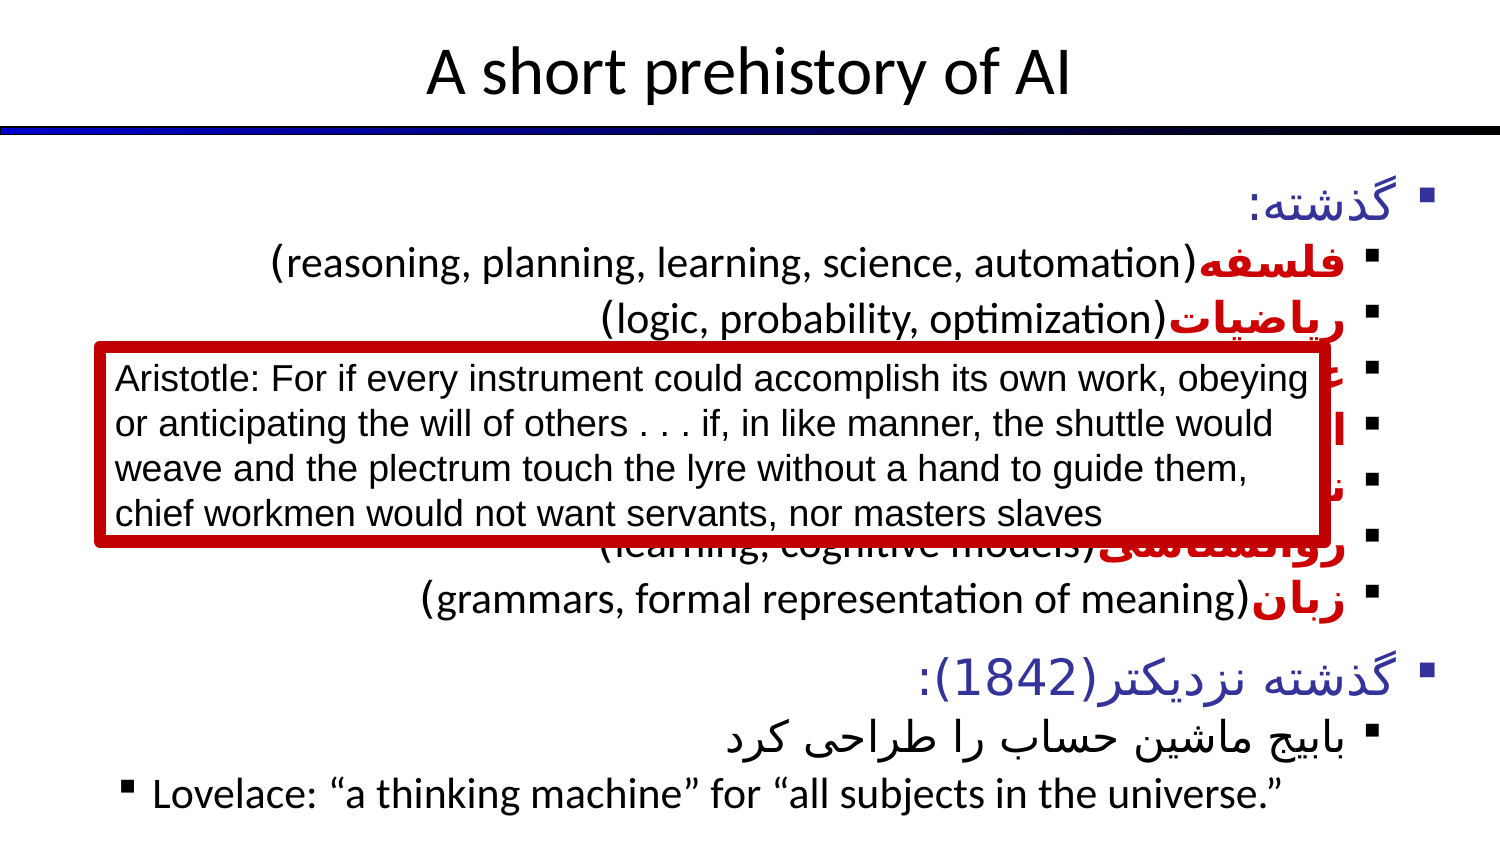

# A short prehistory of AI
گذشته:
فلسفه(reasoning, planning, learning, science, automation)
ریاضیات(logic, probability, optimization)
علوم اعصاب(neurons, adaptation)
اقتصاد(rationality, game theory)
نظریه کنترل (feedback)
روانشناسی(learning, cognitive models)
زبان(grammars, formal representation of meaning)
Aristotle: For if every instrument could accomplish its own work, obeying or anticipating the will of others . . . if, in like manner, the shuttle would weave and the plectrum touch the lyre without a hand to guide them, chief workmen would not want servants, nor masters slaves
گذشته نزدیکتر(1842):
بابیج ماشین حساب را طراحی کرد
Lovelace: “a thinking machine” for “all subjects in the universe.”